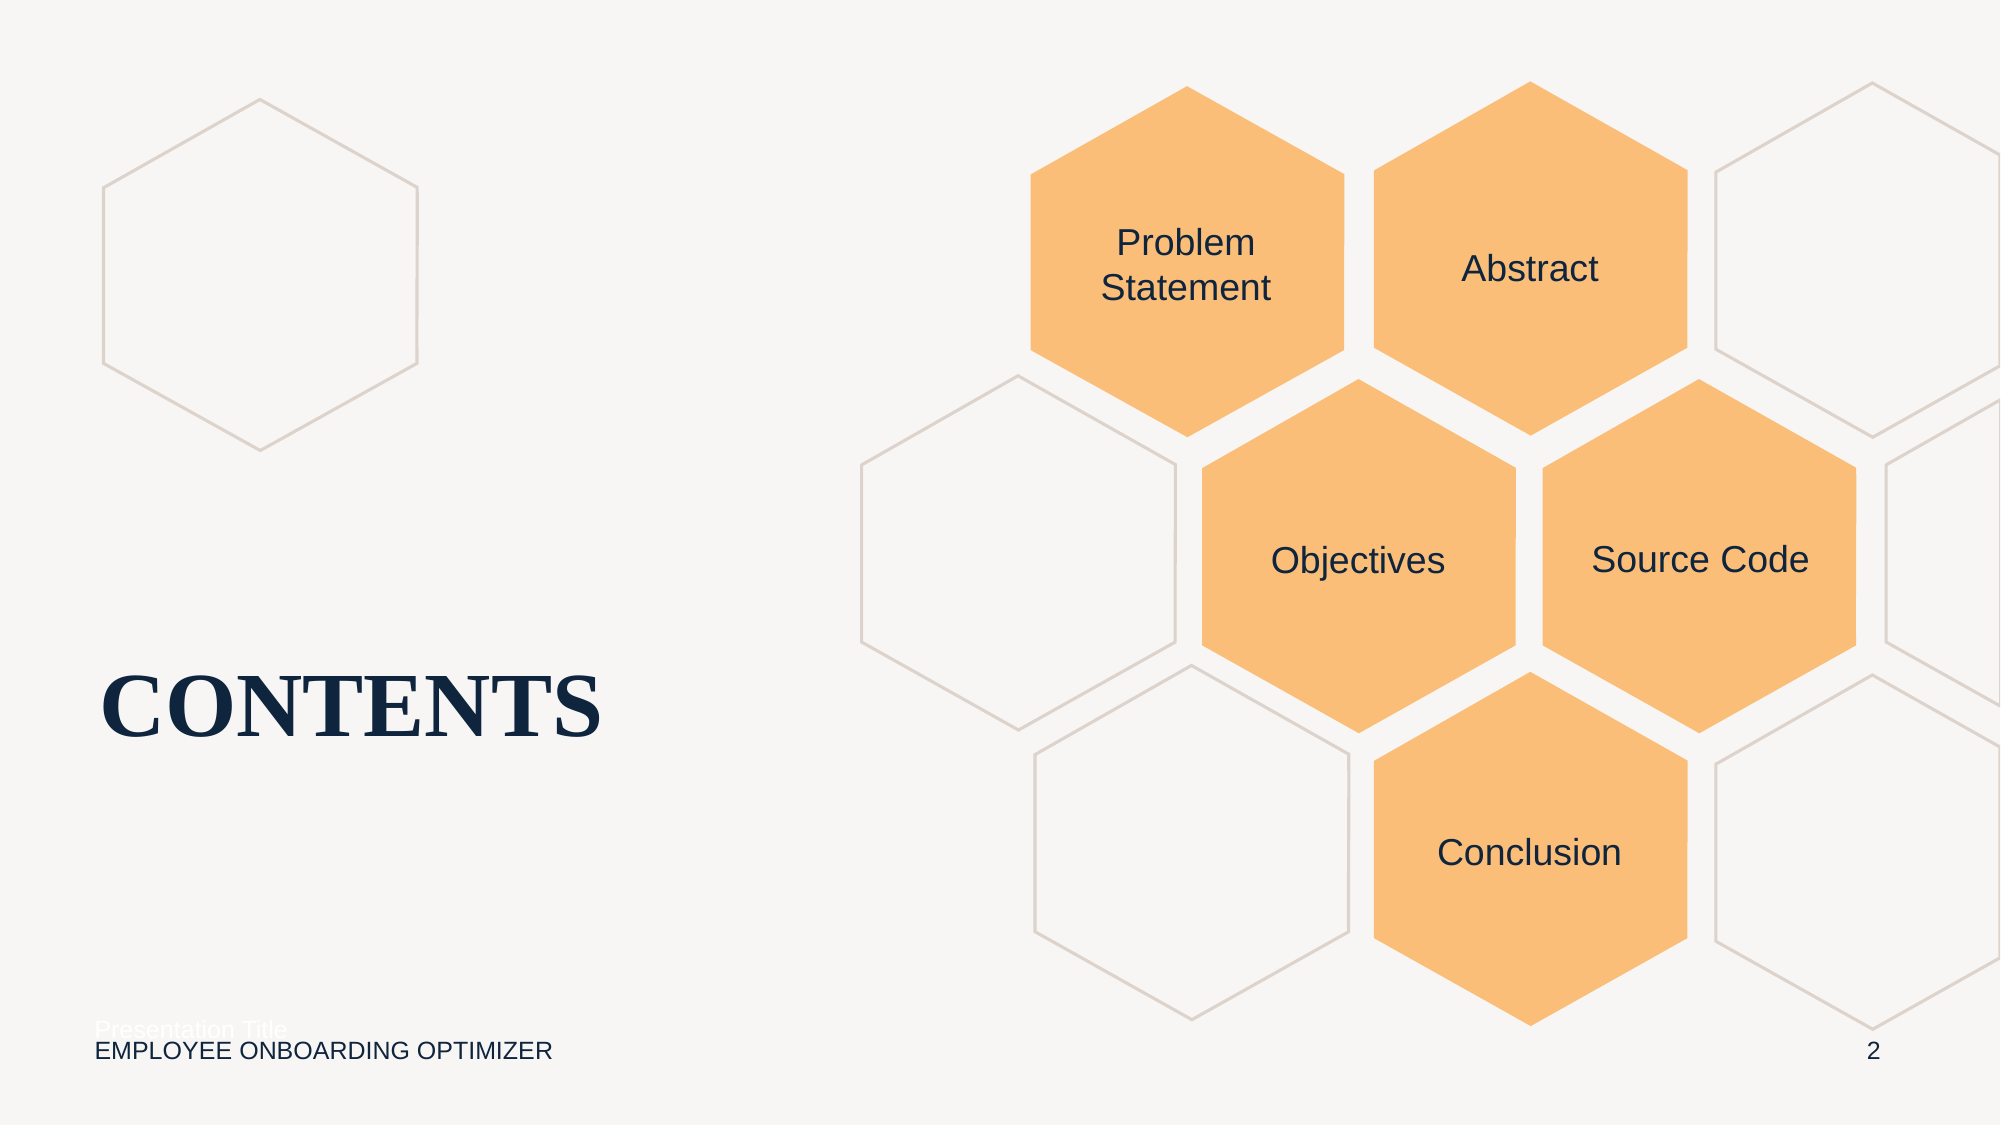

Problem Statement
Abstract
Source Code
Objectives
# CONTENTS
Conclusion
Presentation Title
EMPLOYEE ONBOARDING OPTIMIZER
2